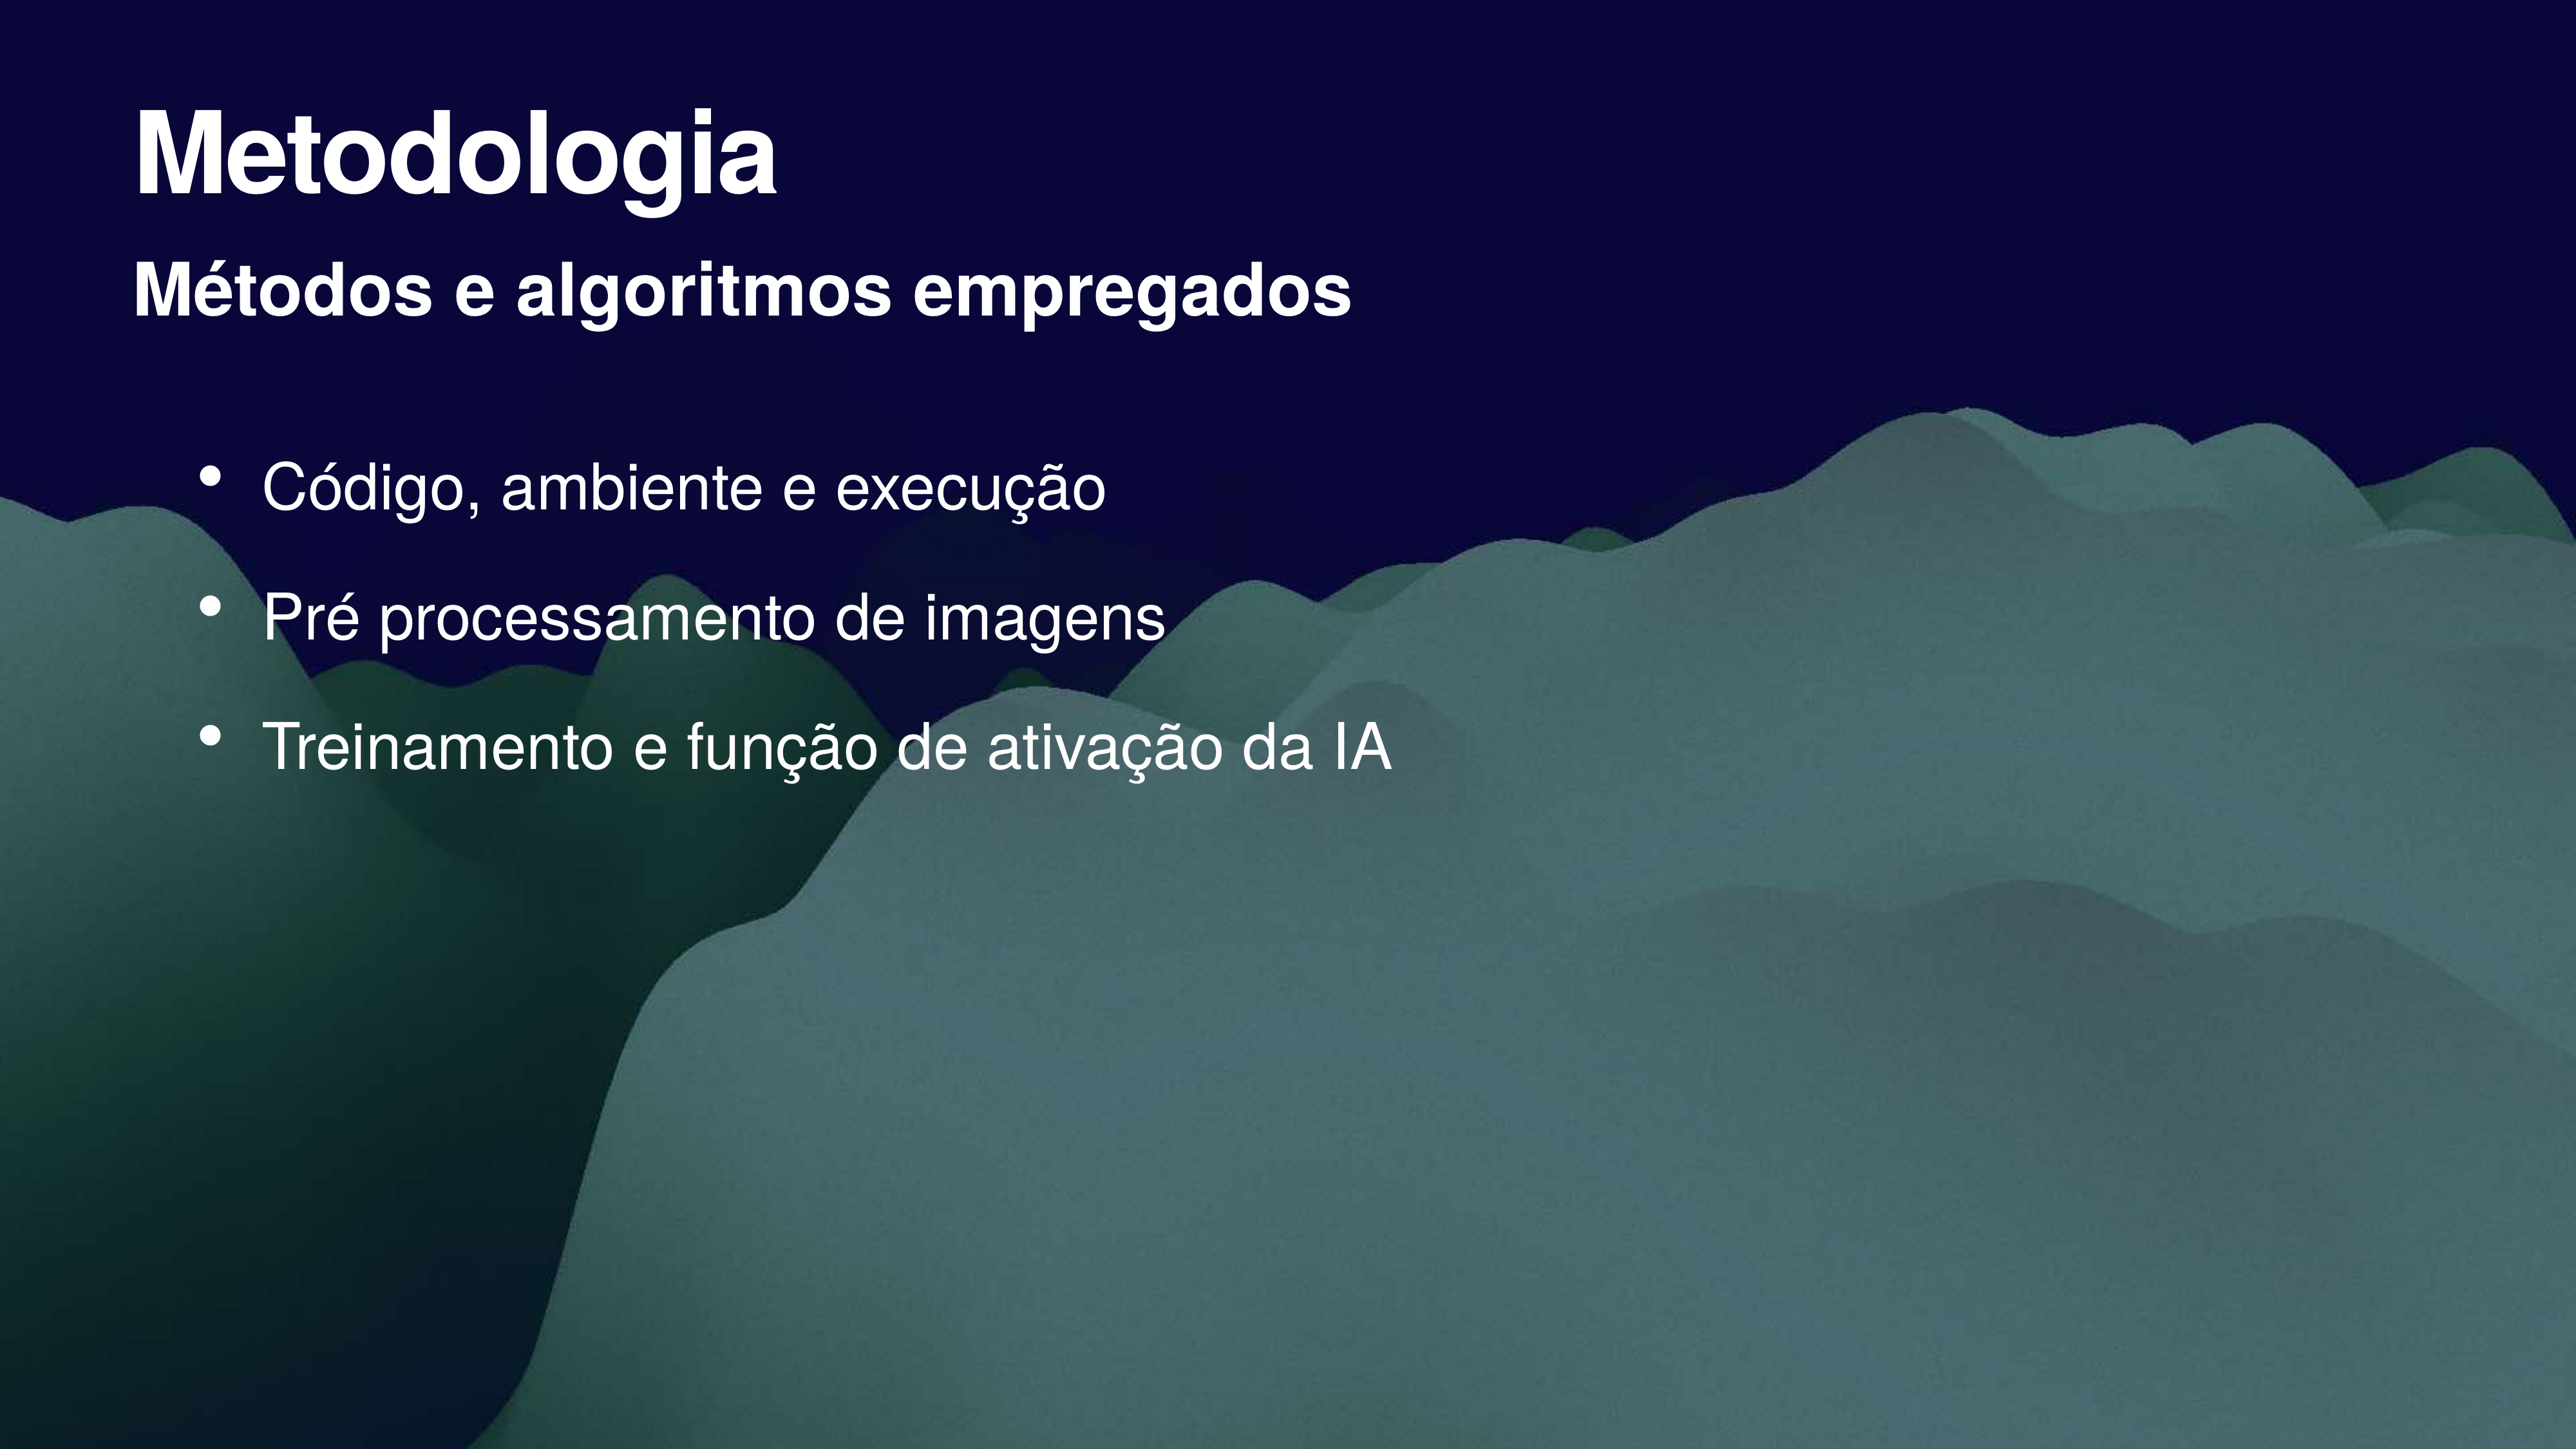

# Metodologia
Métodos e algoritmos empregados
Código, ambiente e execução
Pré processamento de imagens
Treinamento e função de ativação da IA